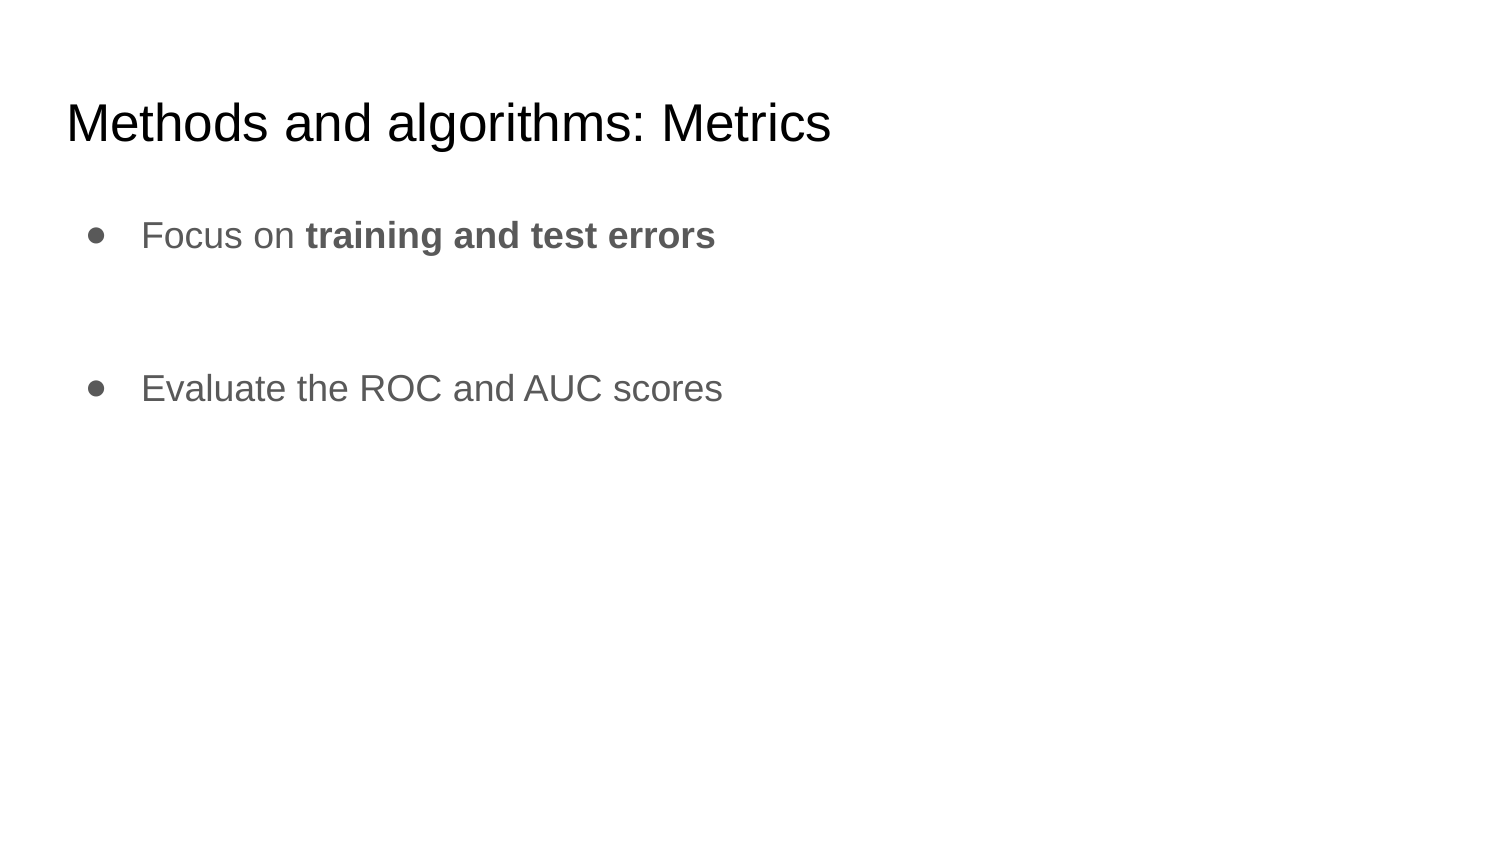

# Methods and algorithms: Metrics
Focus on training and test errors

Evaluate the ROC and AUC scores